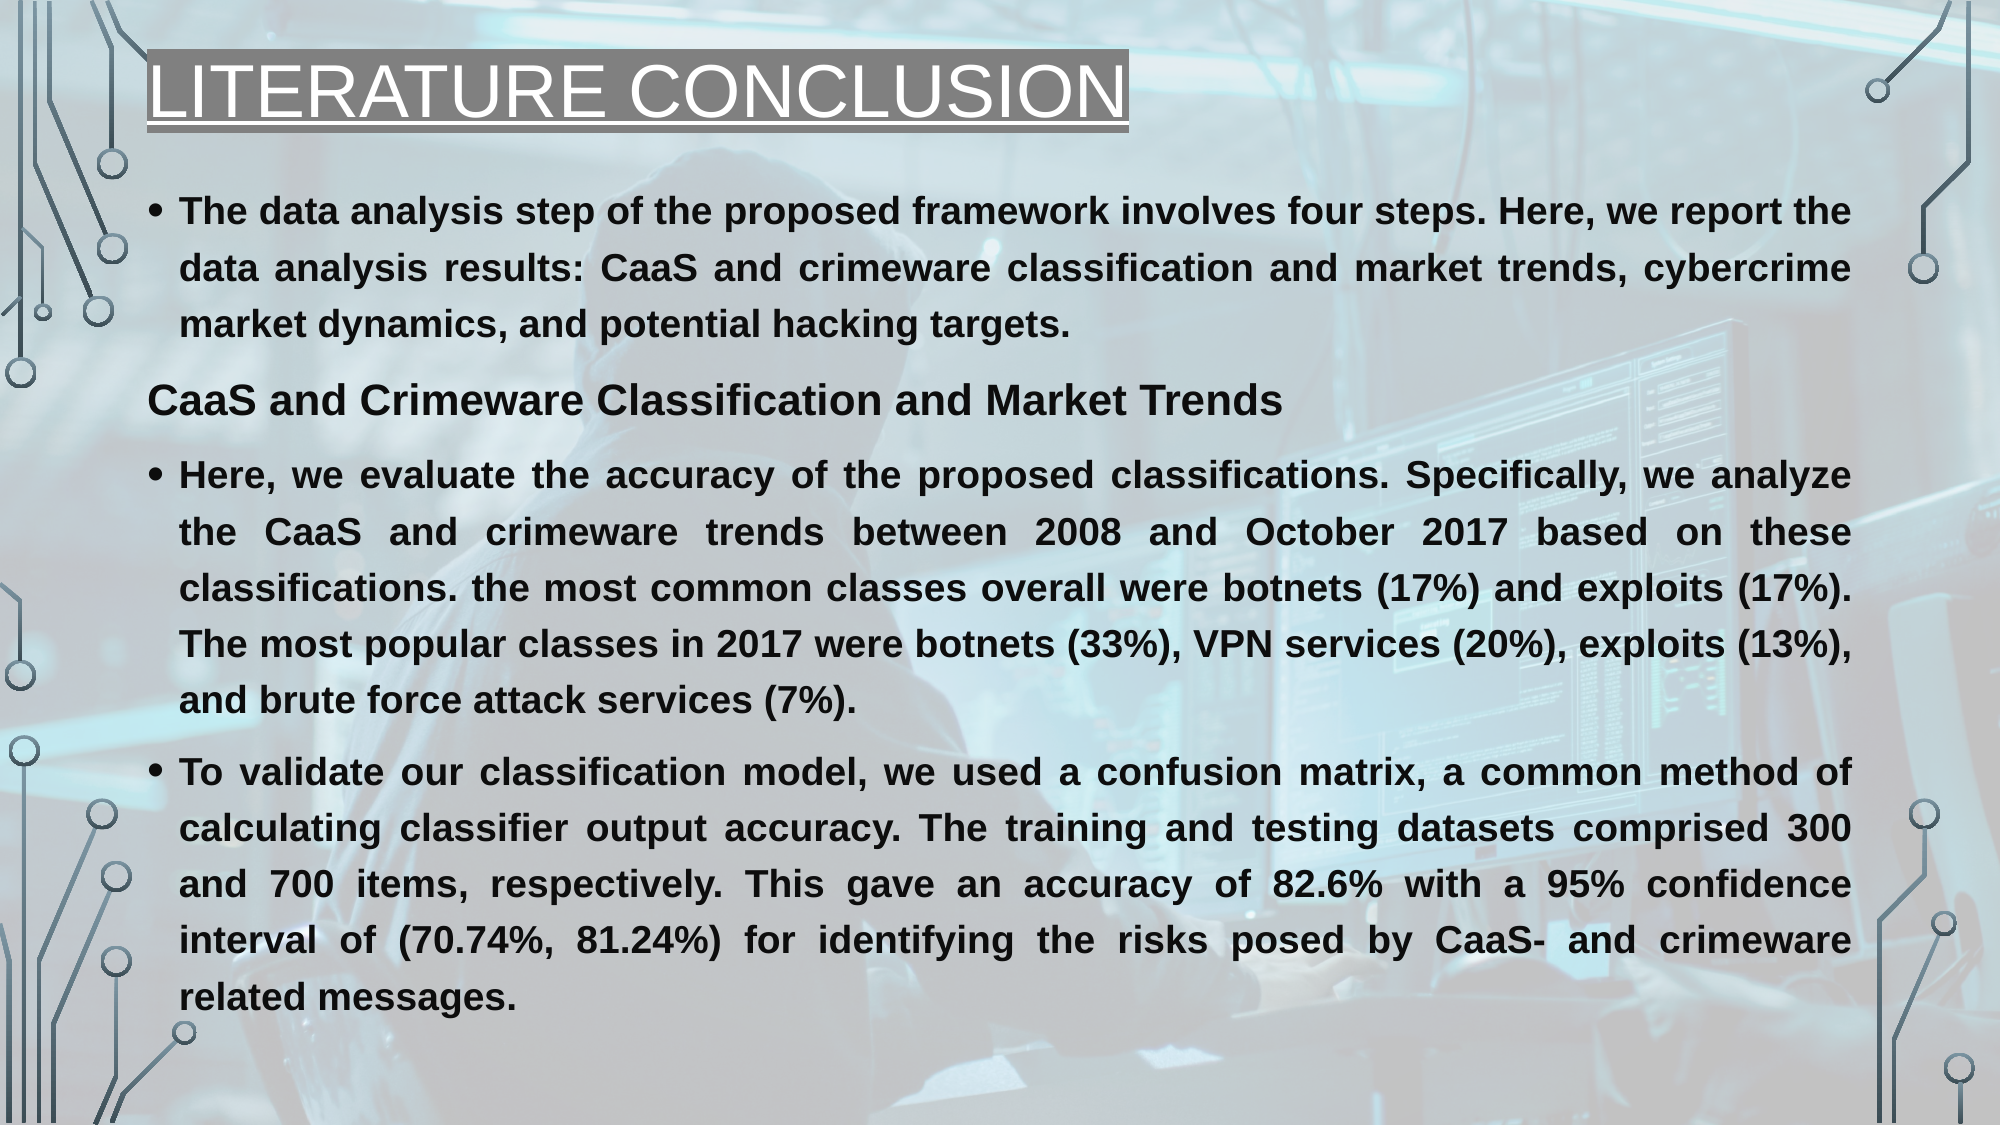

# LITERATURE Conclusion
The data analysis step of the proposed framework involves four steps. Here, we report the data analysis results: CaaS and crimeware classification and market trends, cybercrime market dynamics, and potential hacking targets.
CaaS and Crimeware Classification and Market Trends
Here, we evaluate the accuracy of the proposed classifications. Specifically, we analyze the CaaS and crimeware trends between 2008 and October 2017 based on these classifications. the most common classes overall were botnets (17%) and exploits (17%). The most popular classes in 2017 were botnets (33%), VPN services (20%), exploits (13%), and brute force attack services (7%).
To validate our classification model, we used a confusion matrix, a common method of calculating classifier output accuracy. The training and testing datasets comprised 300 and 700 items, respectively. This gave an accuracy of 82.6% with a 95% confidence interval of (70.74%, 81.24%) for identifying the risks posed by CaaS- and crimeware related messages.